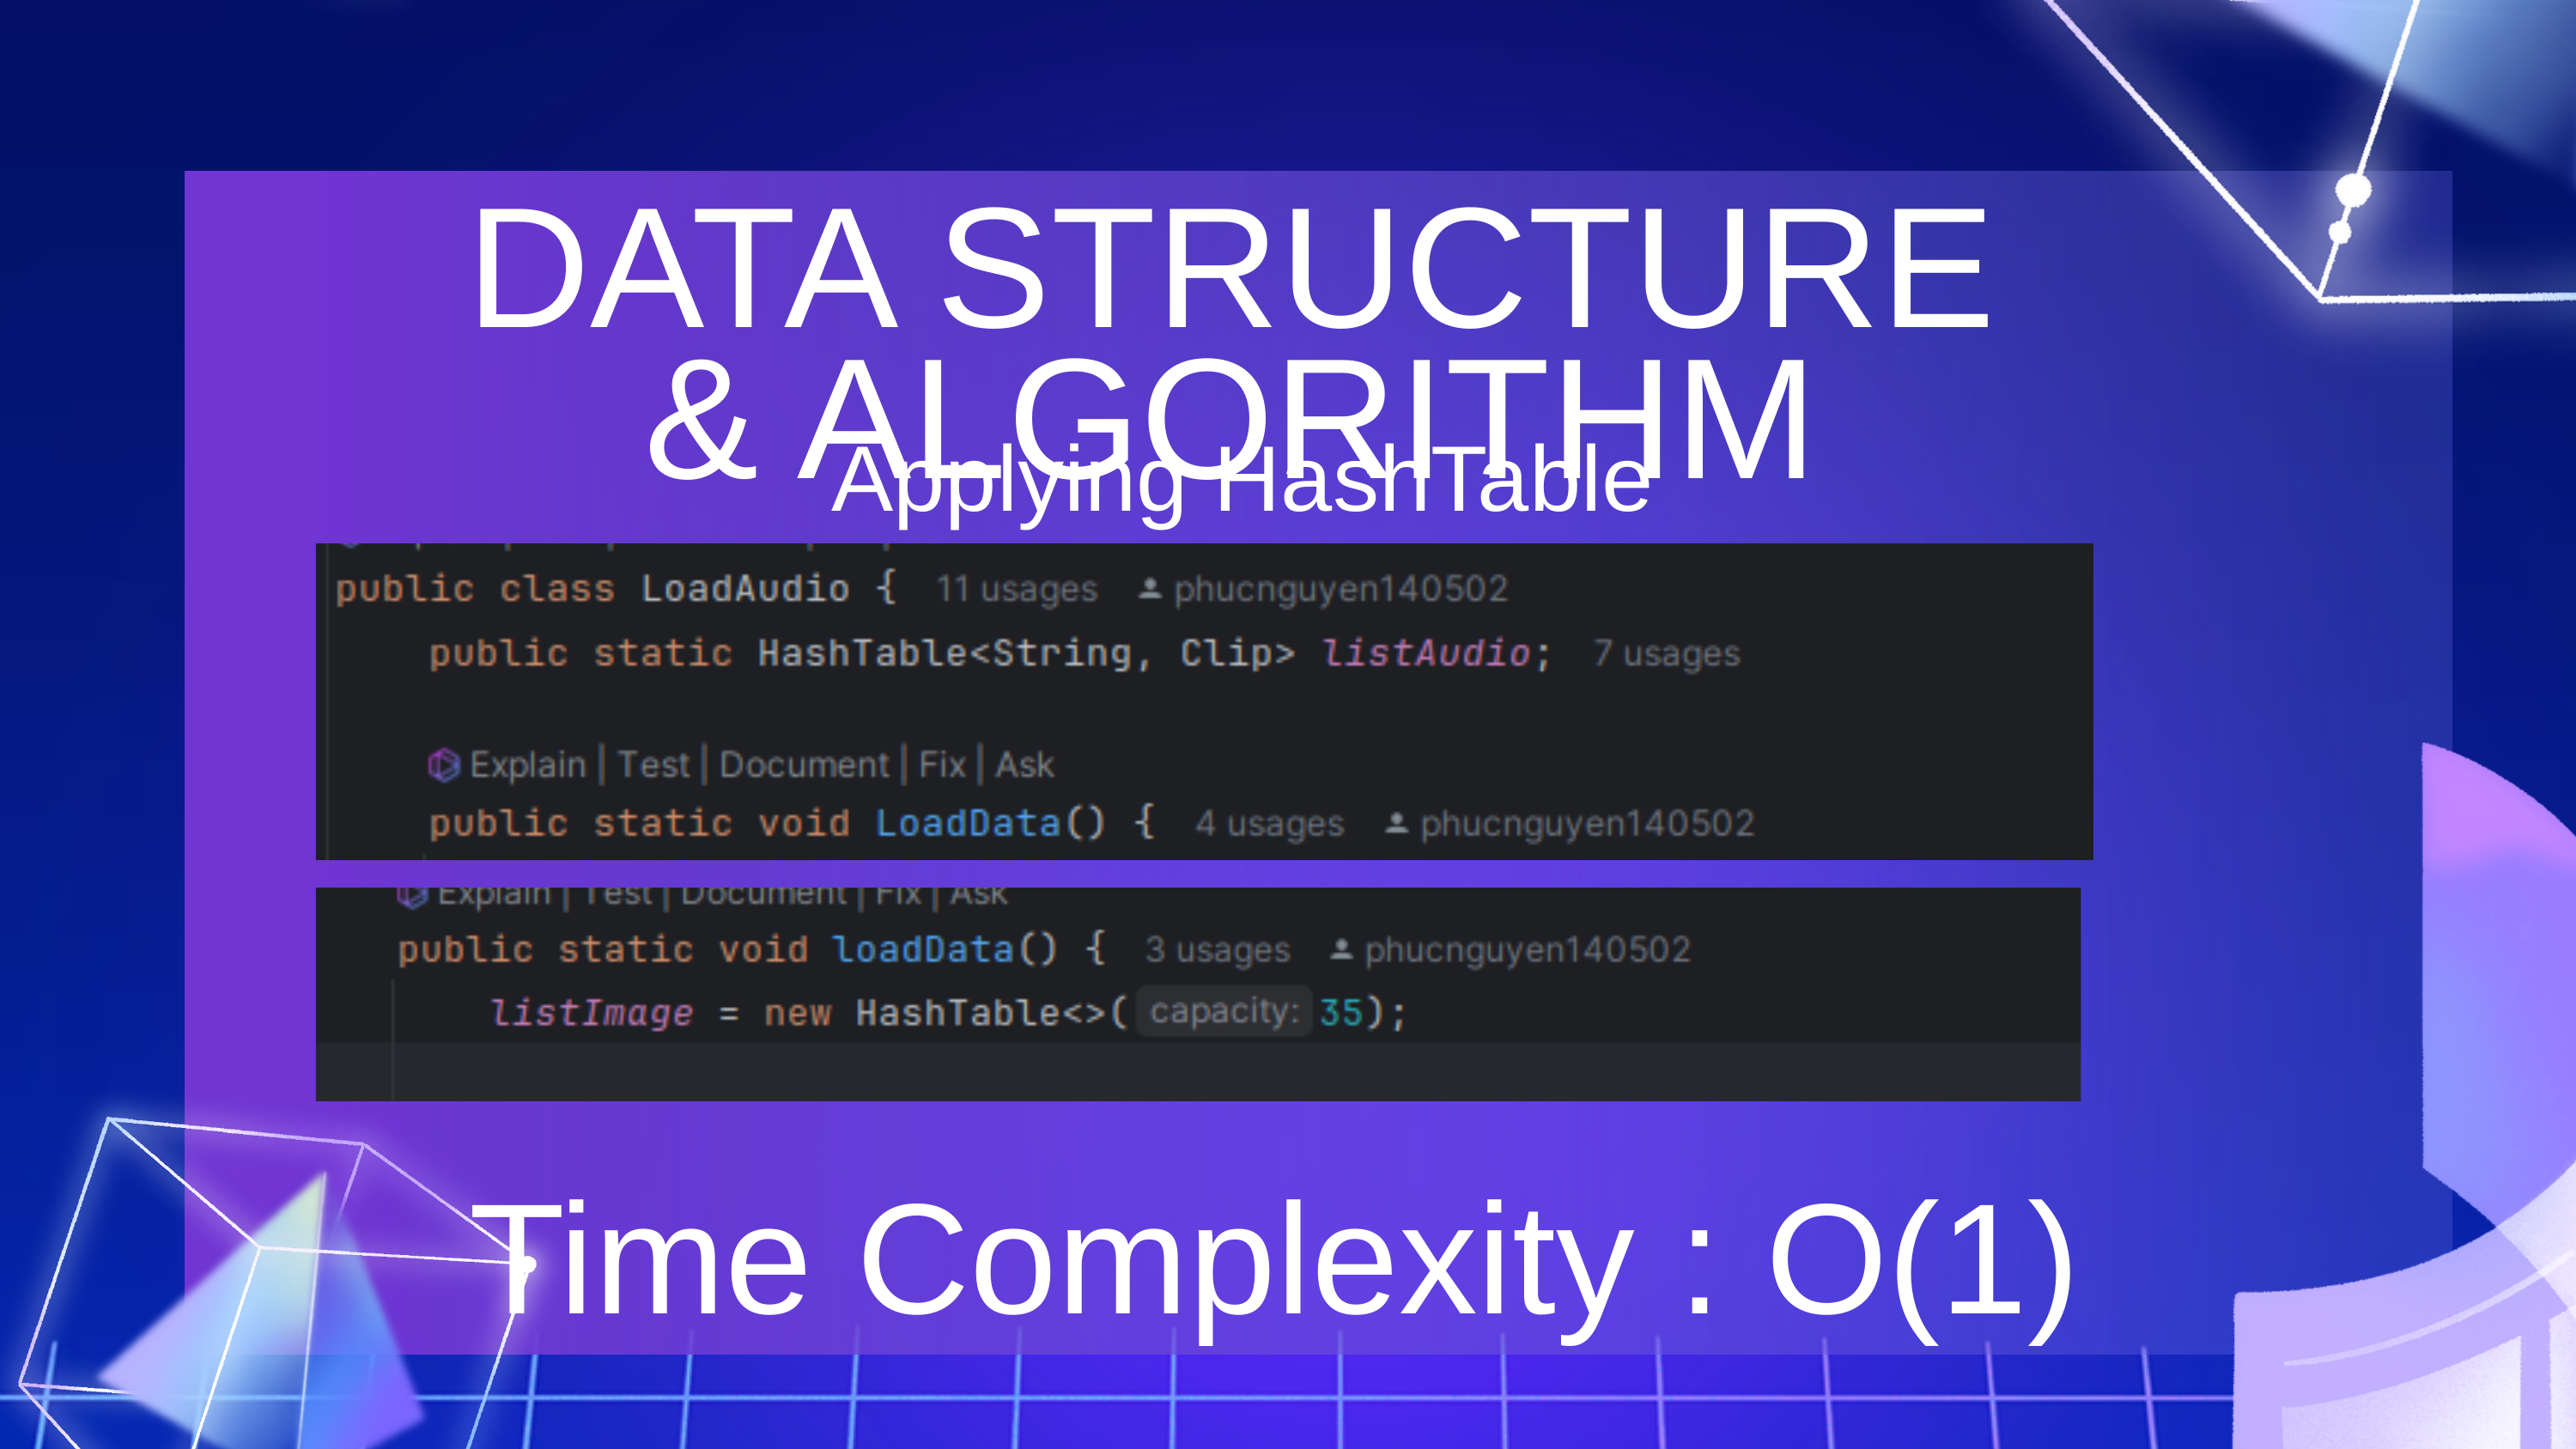

Time Complexity : O(1)
script.js

DATA STRUCTURE & ALGORITHM
Applying HashTable

Time Complexity : O(1)

DATA STRUCTURE & ALGORITHM